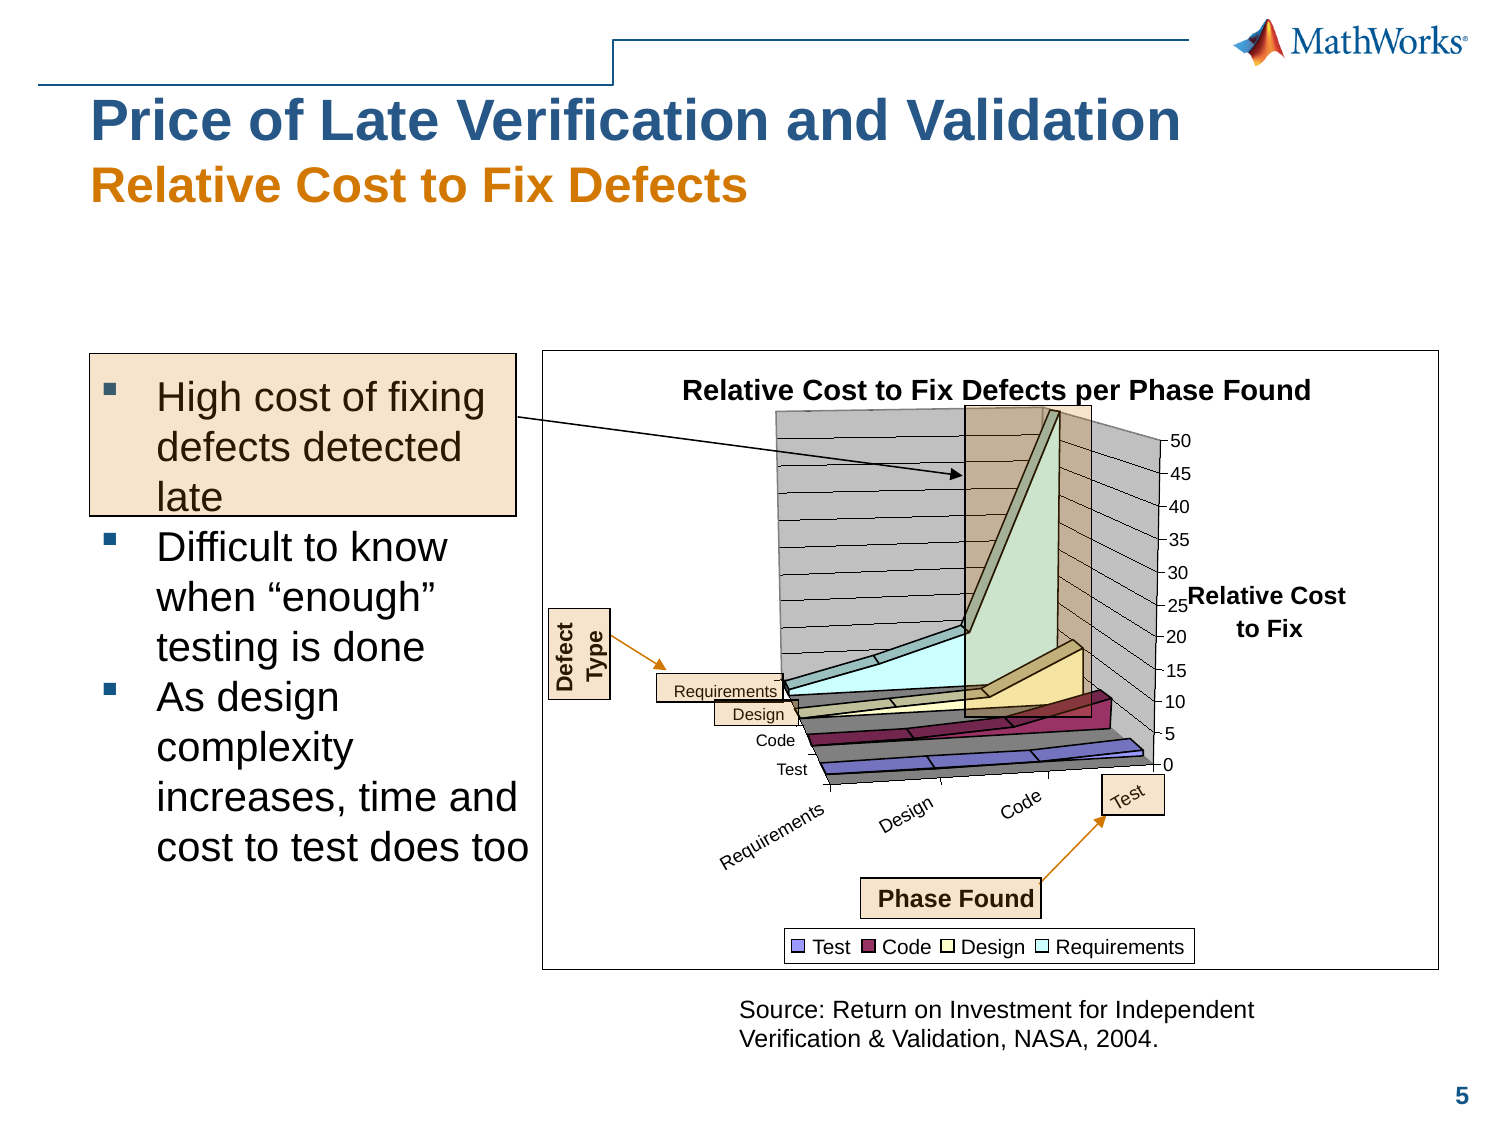

# Price of Late Verification and Validation Relative Cost to Fix Defects

Relative Cost to Fix Defects per Phase Found

50

45

40

35

30

Relative Cost

25

to Fix

20

Defect

Type

15

Requirements

10

Design

5

Code

0

Test

Test
Code
Design
Requirements
Phase Found

Test
Code
Design
Requirements

High cost of fixing defects detected late
Difficult to know when “enough” testing is done
As design complexity increases, time and cost to test does too

Source: Return on Investment for Independent Verification & Validation, NASA, 2004.